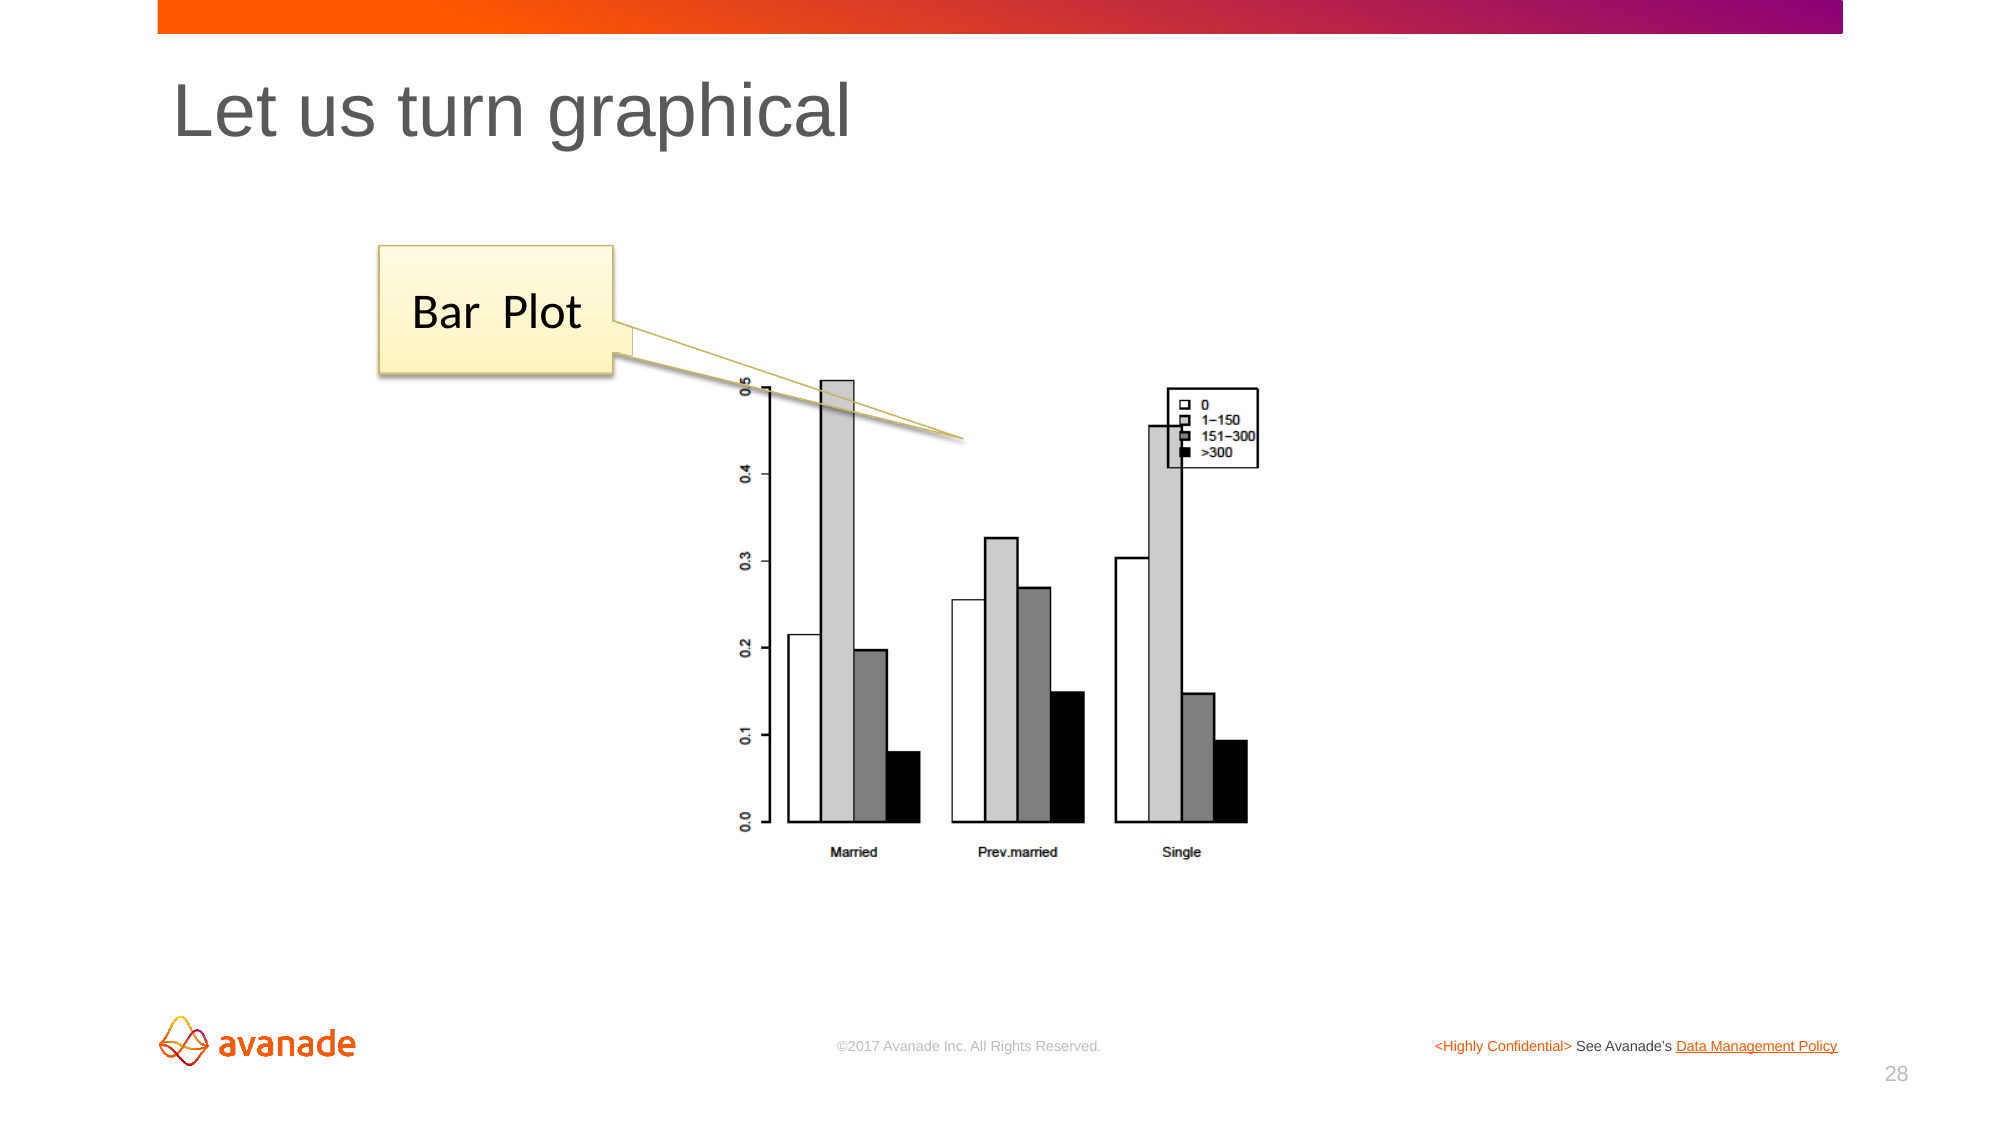

# Let us turn graphical

Bar
Plot
28